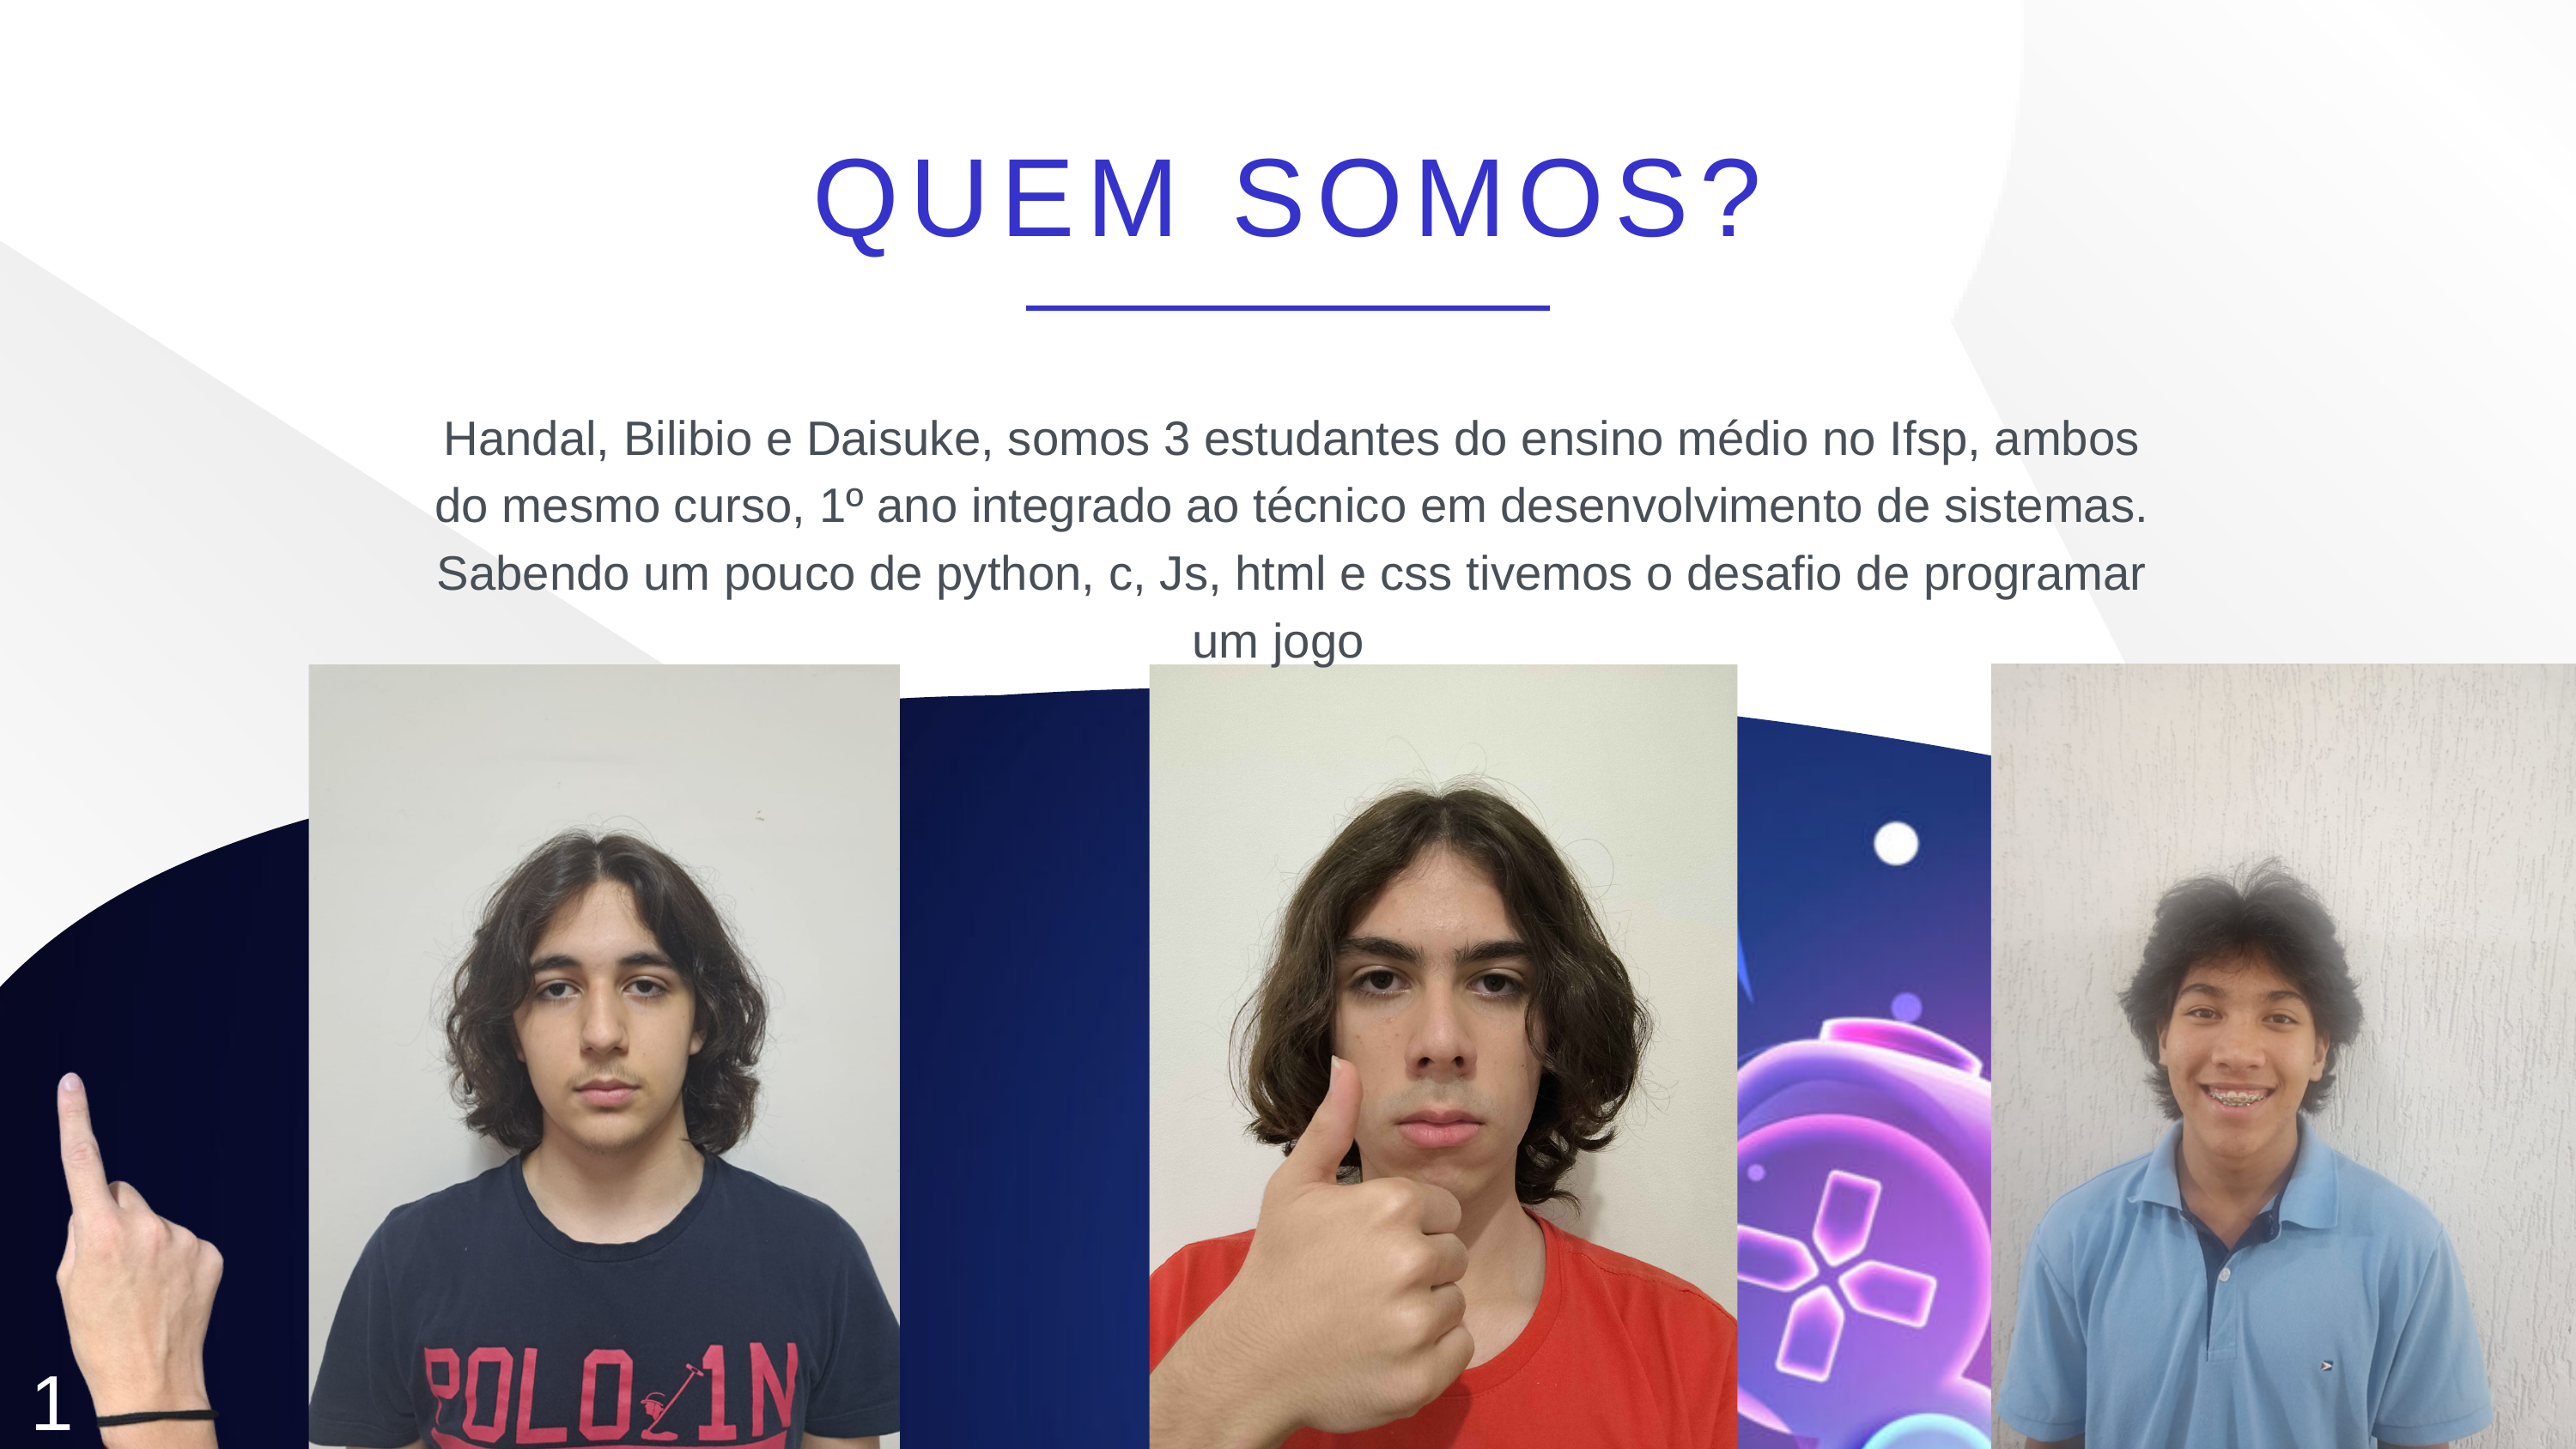

QUEM SOMOS?

Handal, Bilibio e Daisuke, somos 3 estudantes do ensino médio no Ifsp, ambos do mesmo curso, 1º ano integrado ao técnico em desenvolvimento de sistemas.
Sabendo um pouco de python, c, Js, html e css tivemos o desafio de programar um jogo

1